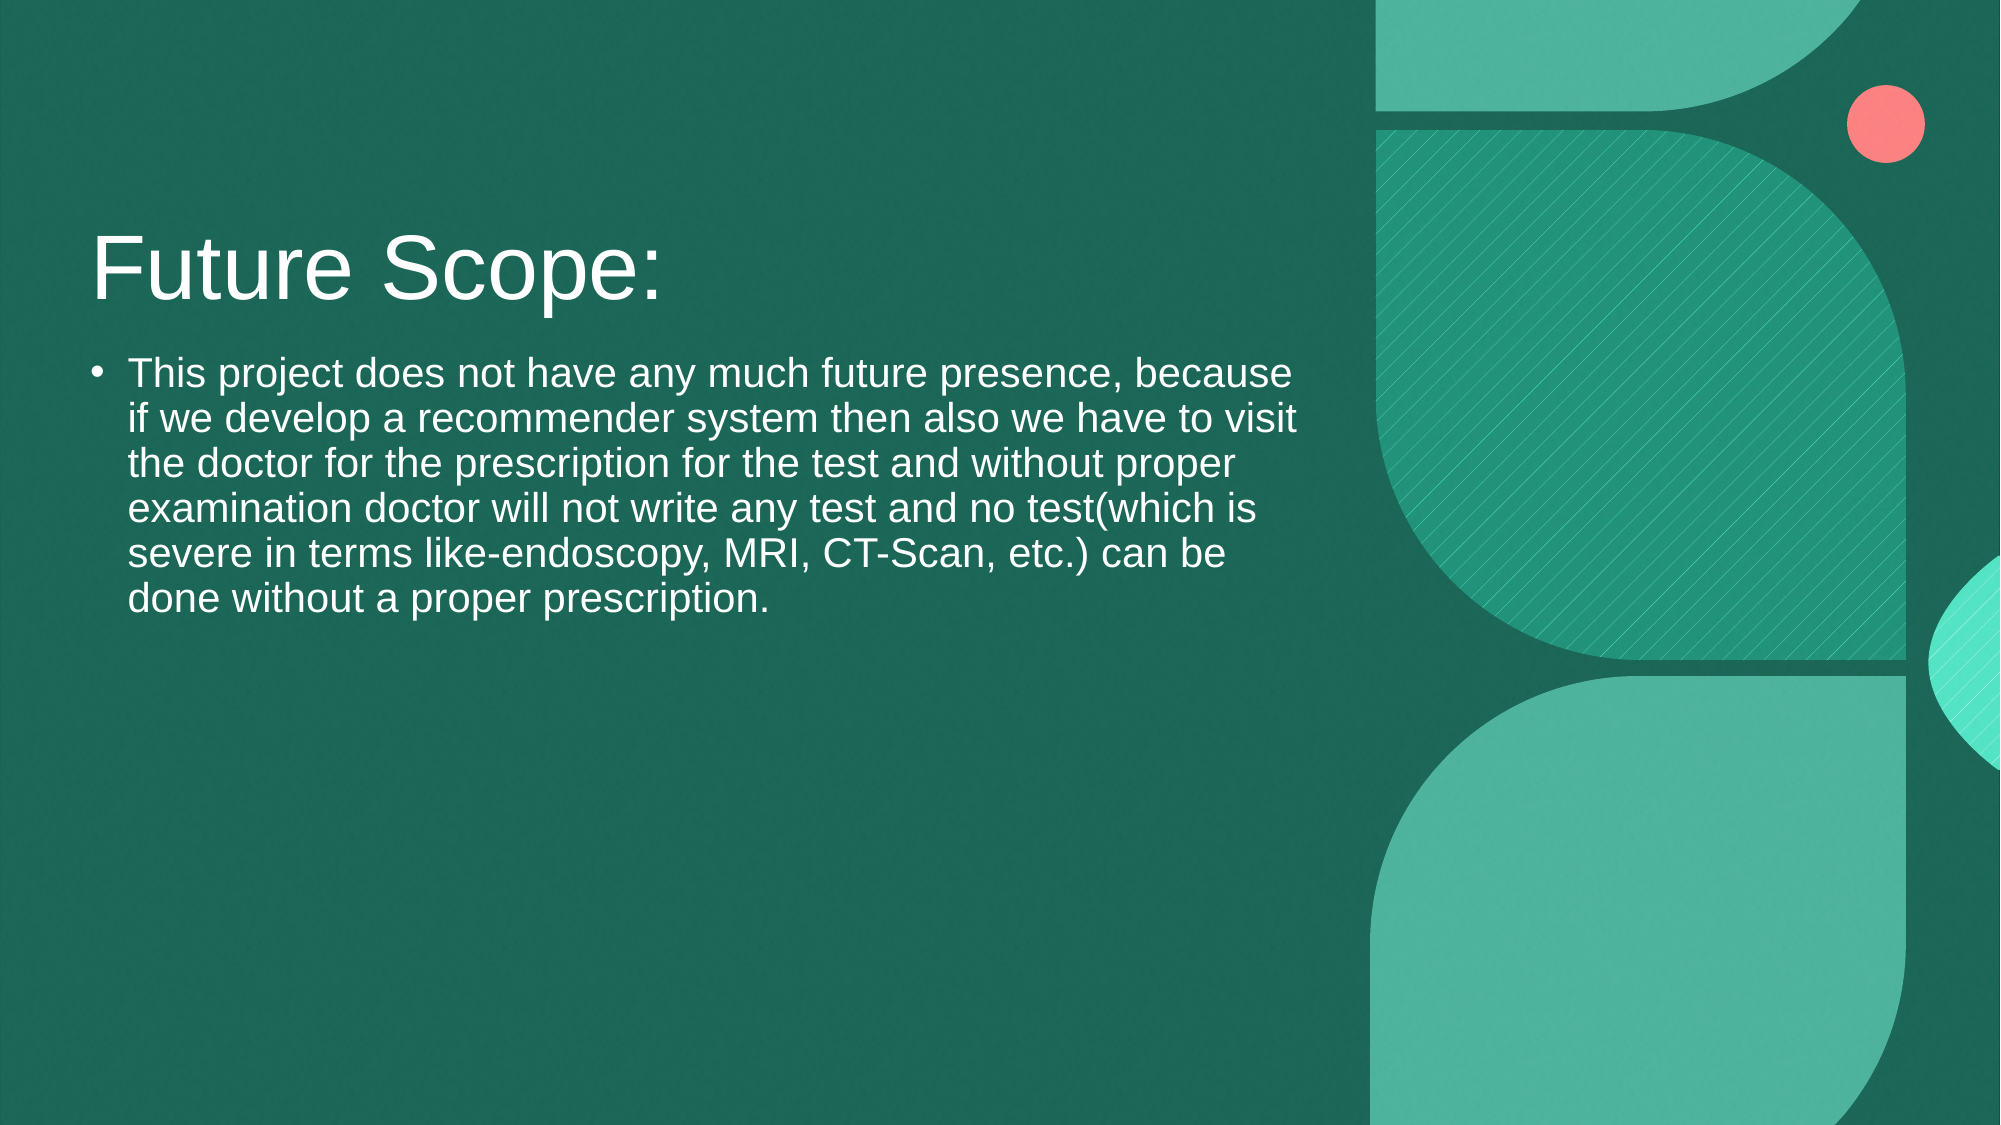

# Future Scope:
This project does not have any much future presence, because if we develop a recommender system then also we have to visit the doctor for the prescription for the test and without proper examination doctor will not write any test and no test(which is severe in terms like-endoscopy, MRI, CT-Scan, etc.) can be done without a proper prescription.